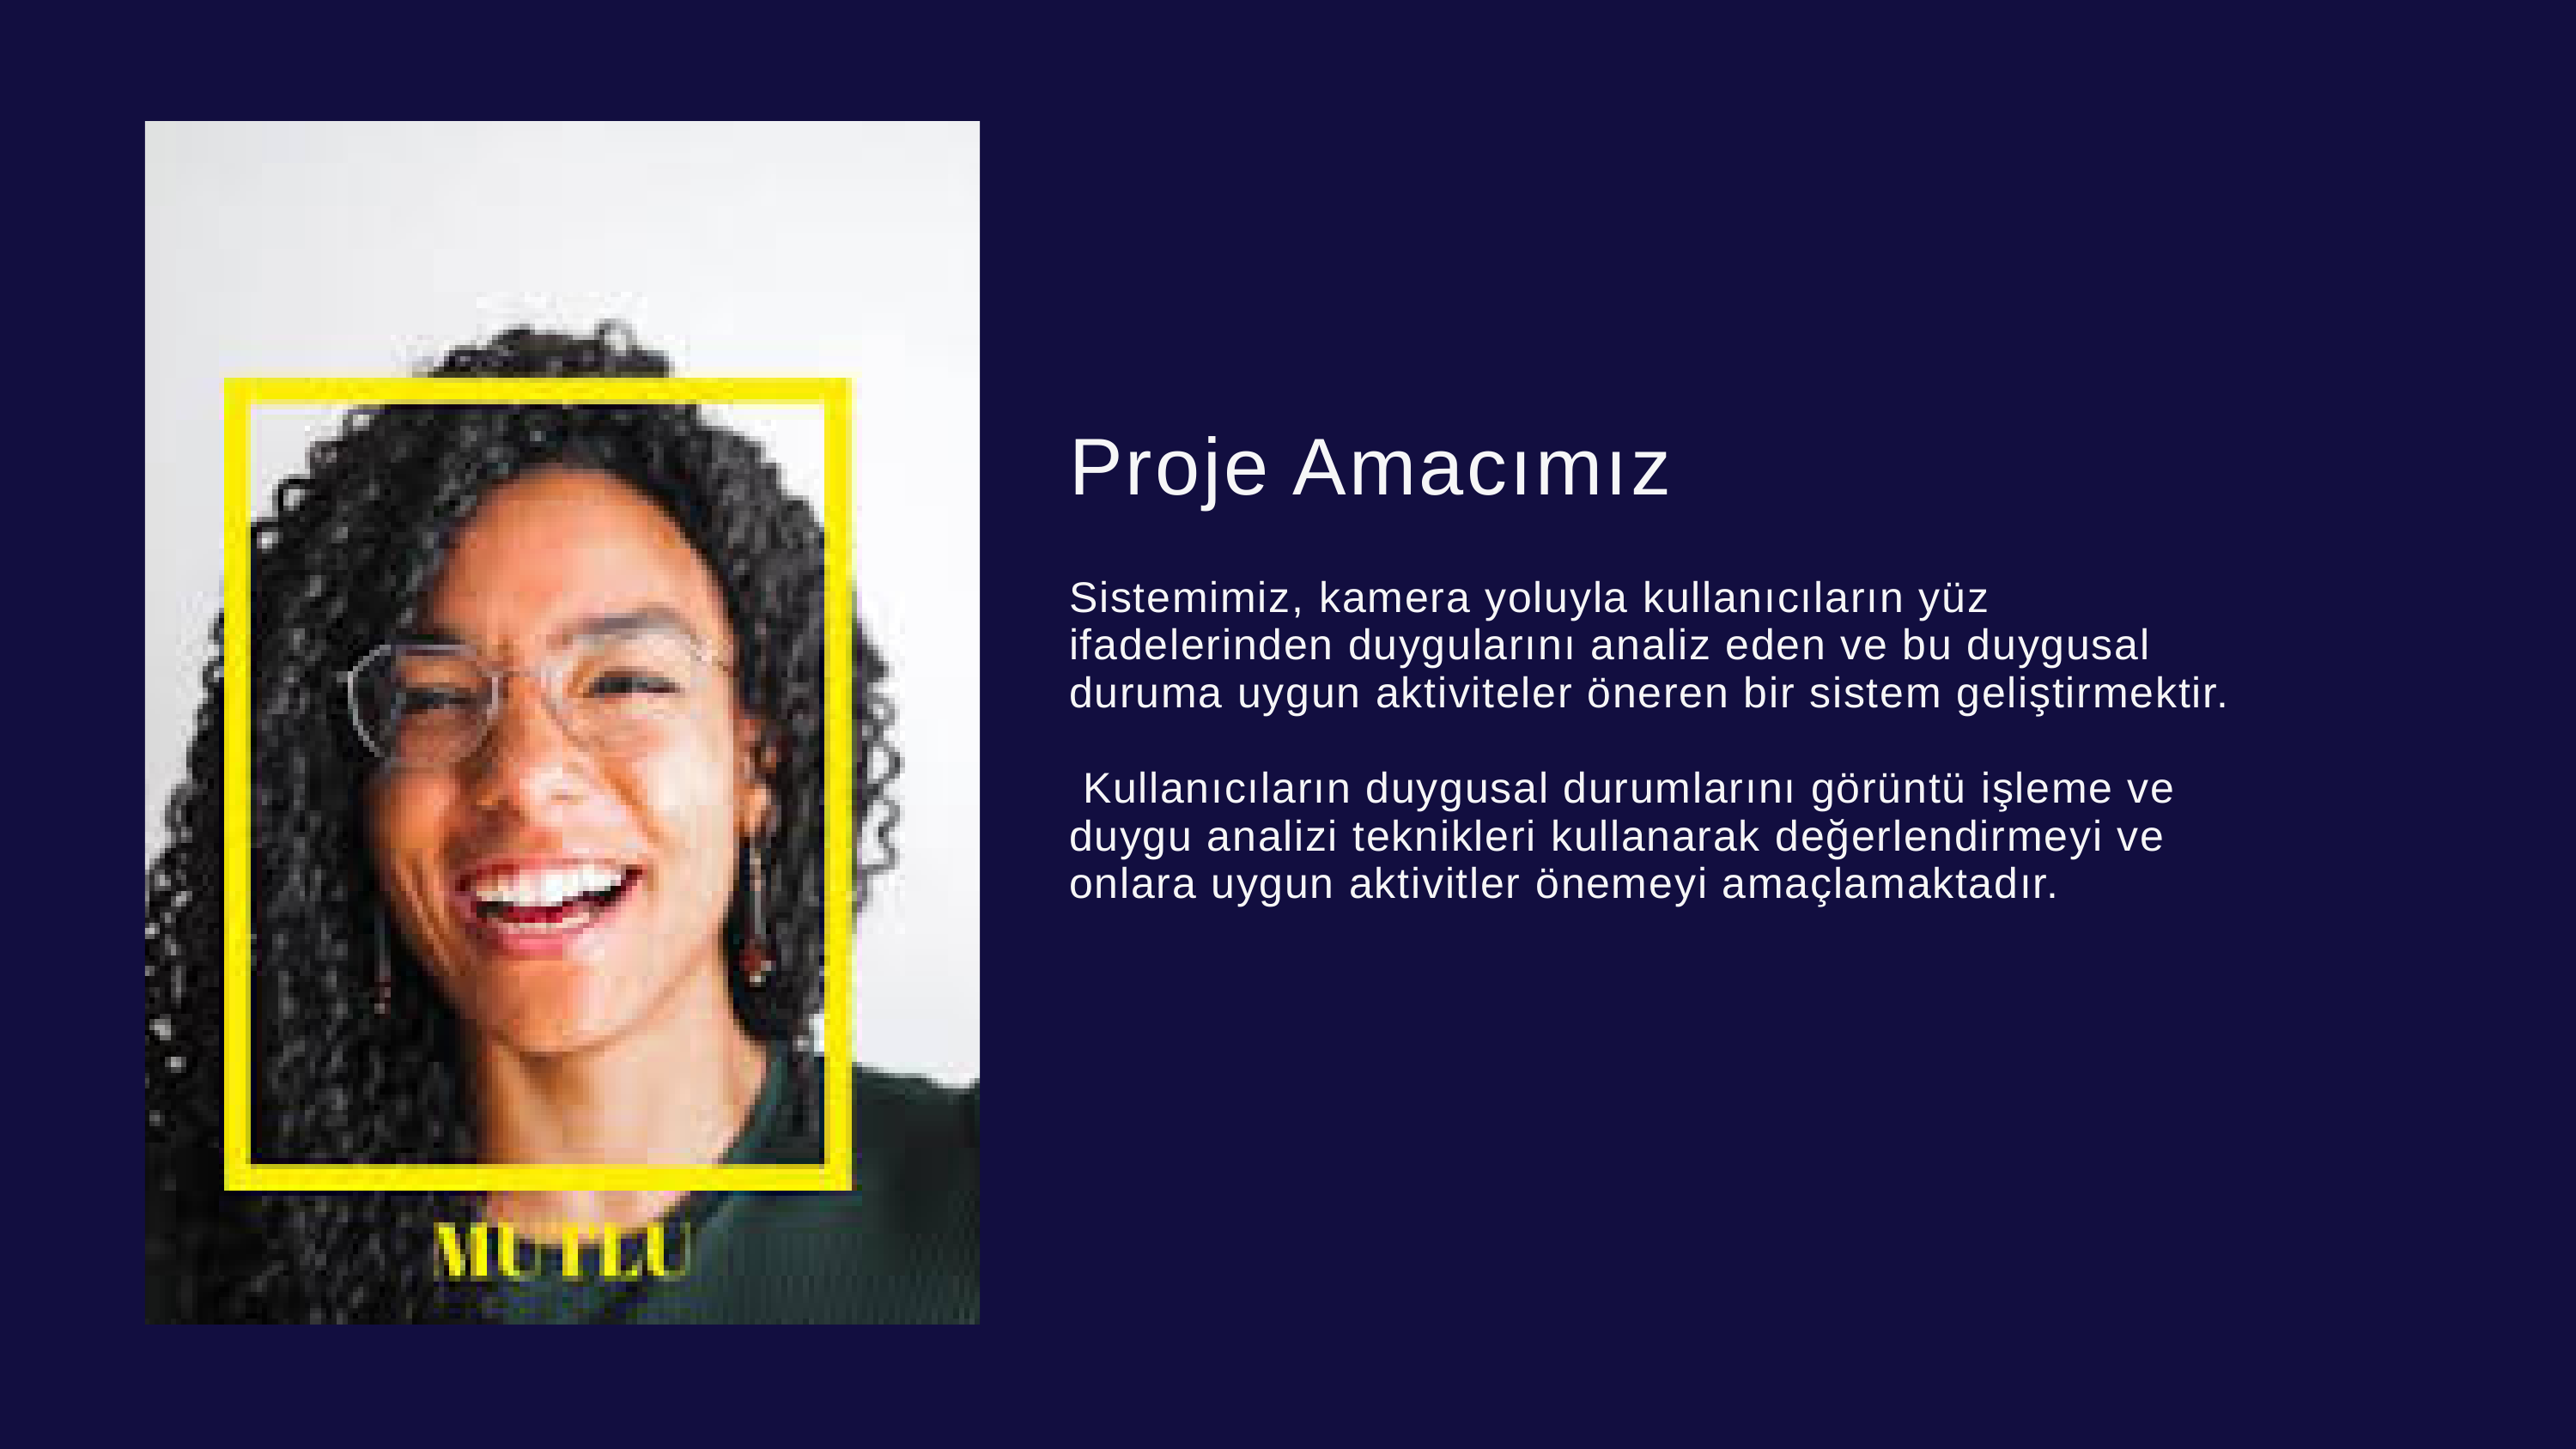

Proje Amacımız
Sistemimiz, kamera yoluyla kullanıcıların yüz ifadelerinden duygularını analiz eden ve bu duygusal duruma uygun aktiviteler öneren bir sistem geliştirmektir.

 Kullanıcıların duygusal durumlarını görüntü işleme ve duygu analizi teknikleri kullanarak değerlendirmeyi ve onlara uygun aktivitler önemeyi amaçlamaktadır.